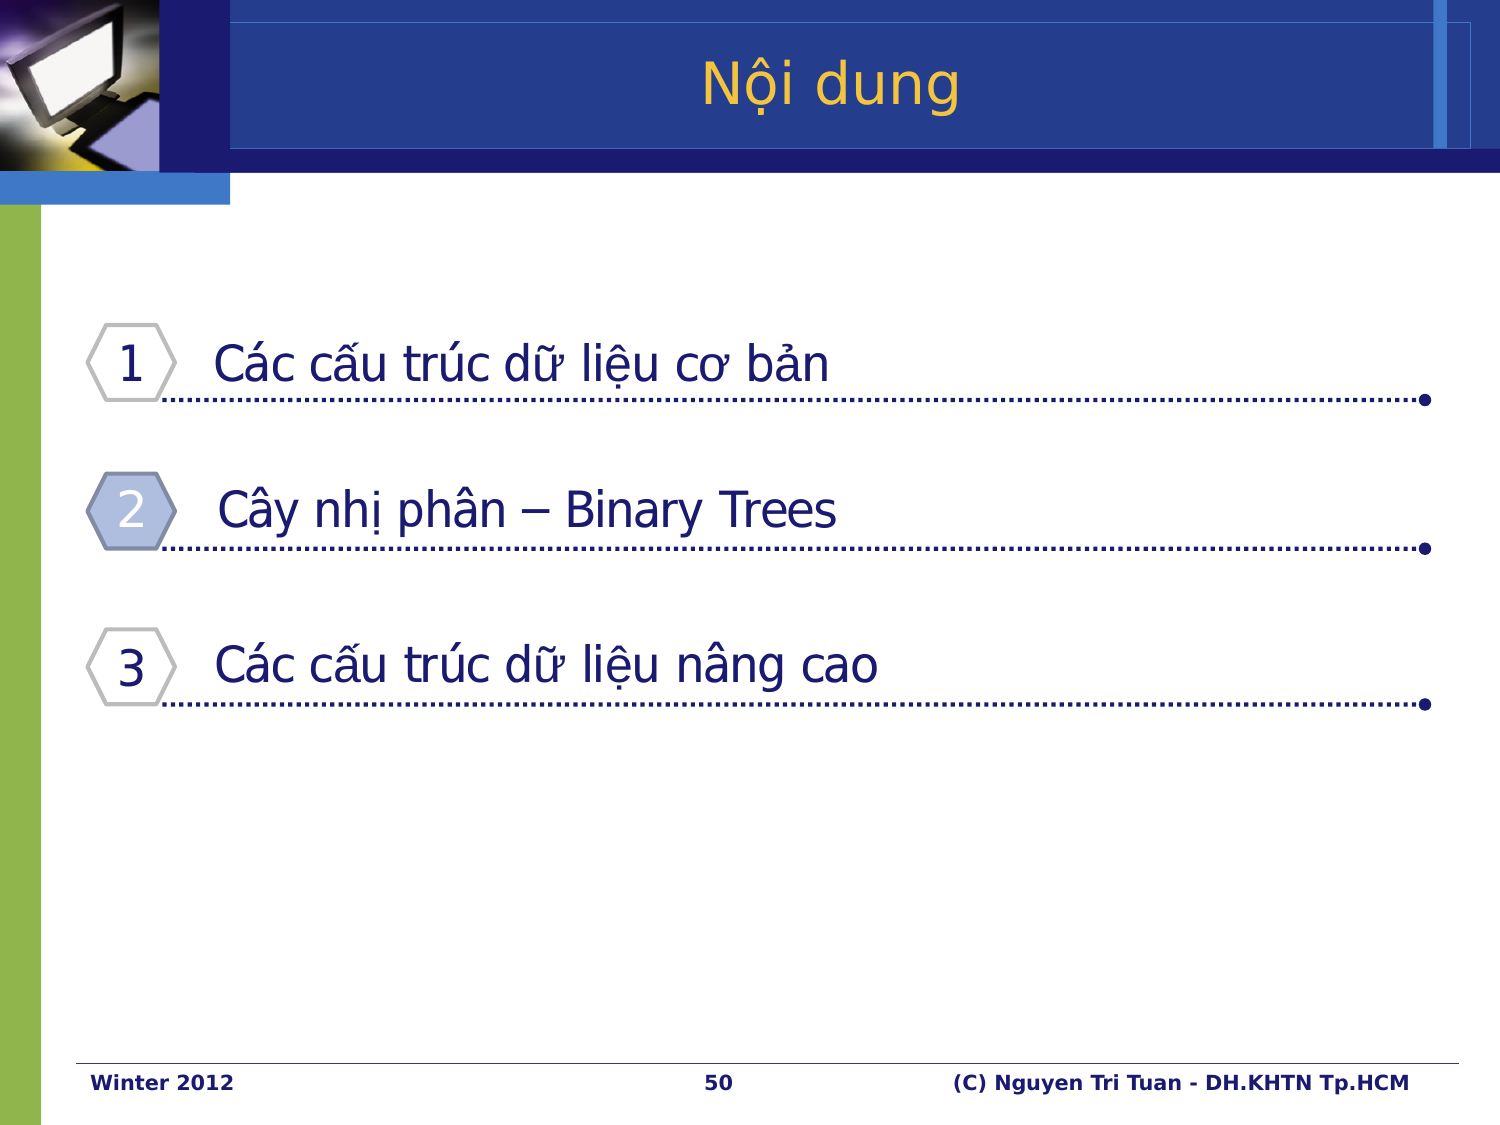

Nội dung
1
Các cấu trúc dữ liệu cơ bản

Cây nhị phân – Binary Trees
2

Các cấu trúc dữ liệu nâng cao
3

Winter 2012
50
(C) Nguyen Tri Tuan - DH.KHTN Tp.HCM